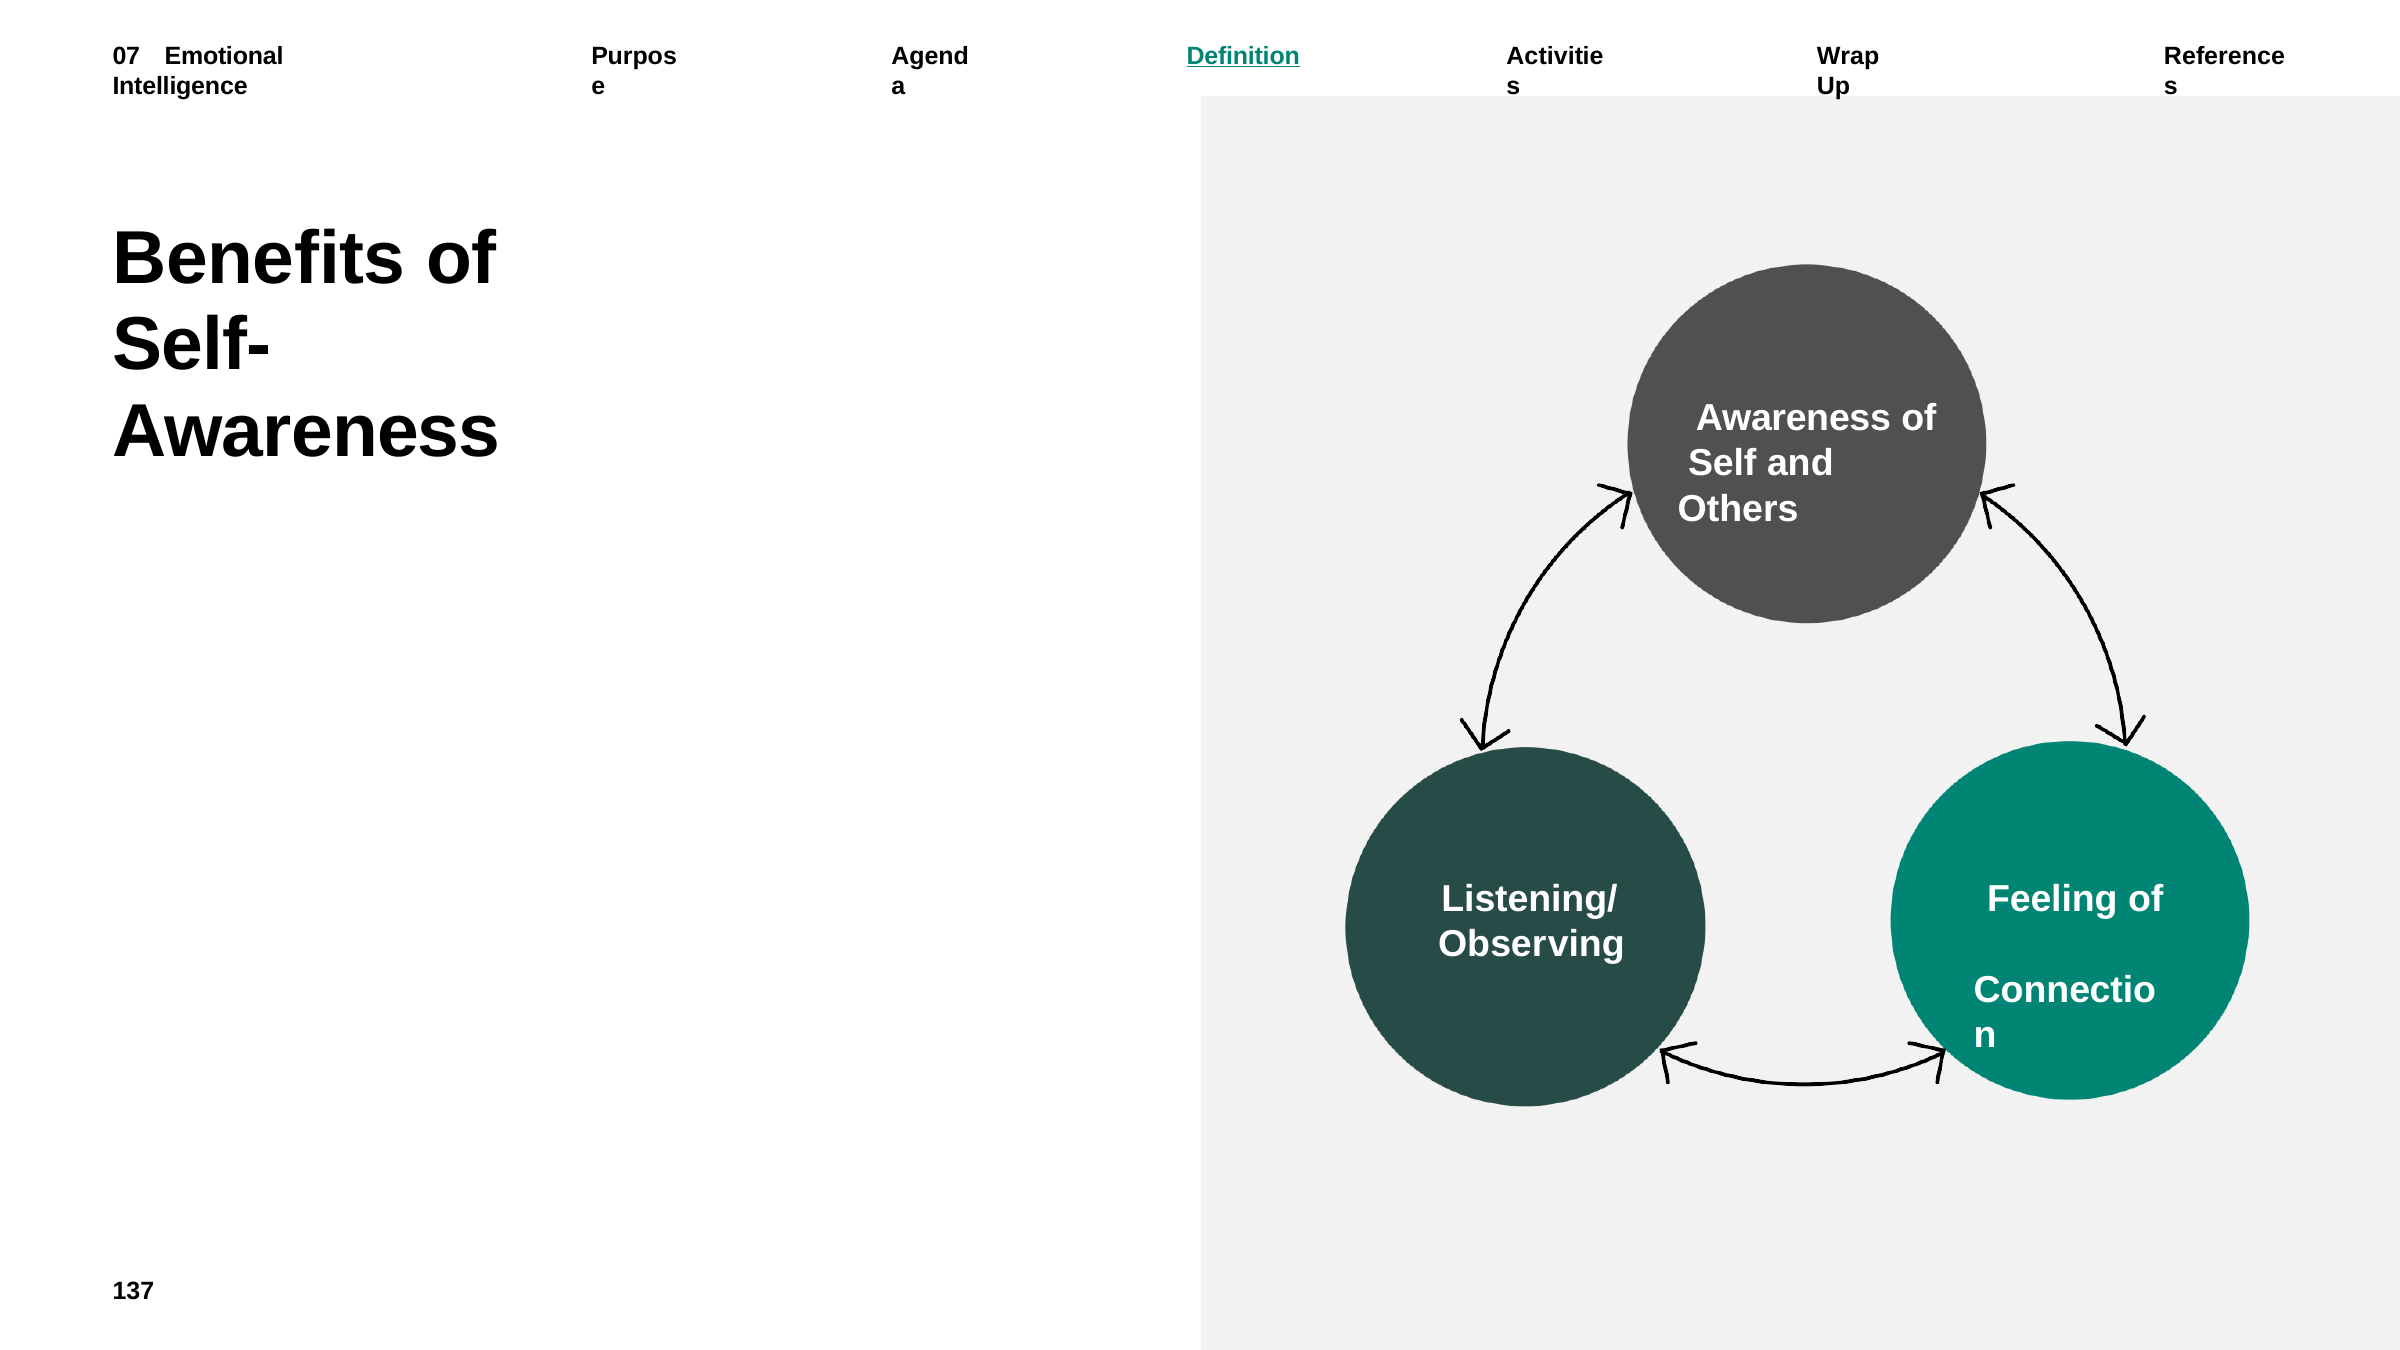

07	Emotional	Intelligence
Purpose
Agenda
Definition
Activities
Wrap	Up
References

Benefits of
Self-Awareness

Awareness of  Self and Others
Listening/  Observing
Feeling of  Connection
137